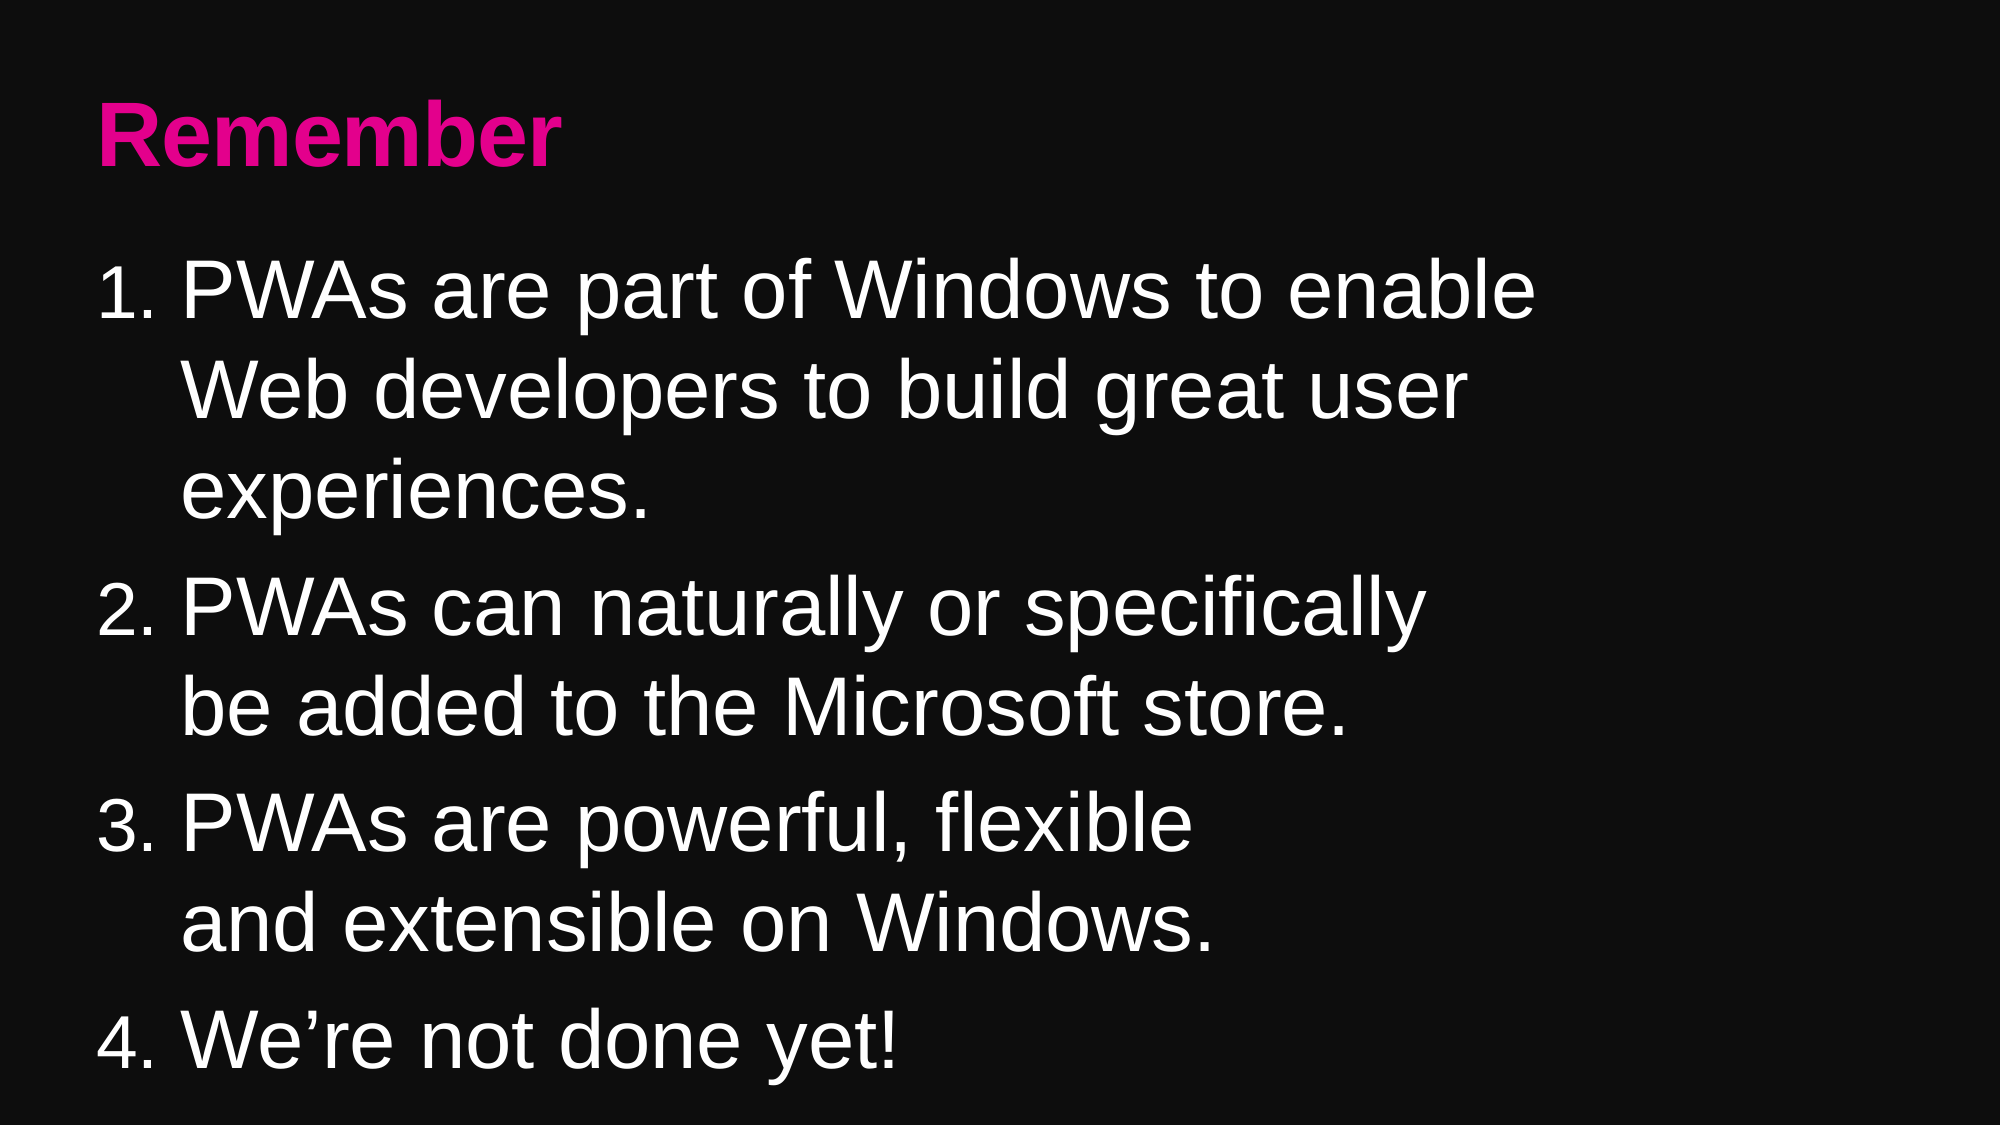

# Remember
PWAs are part of Windows to enable
Web developers to build great user experiences.
PWAs can naturally or specifically
be added to the Microsoft store.
PWAs are powerful, flexible
and extensible on Windows.
We’re not done yet!